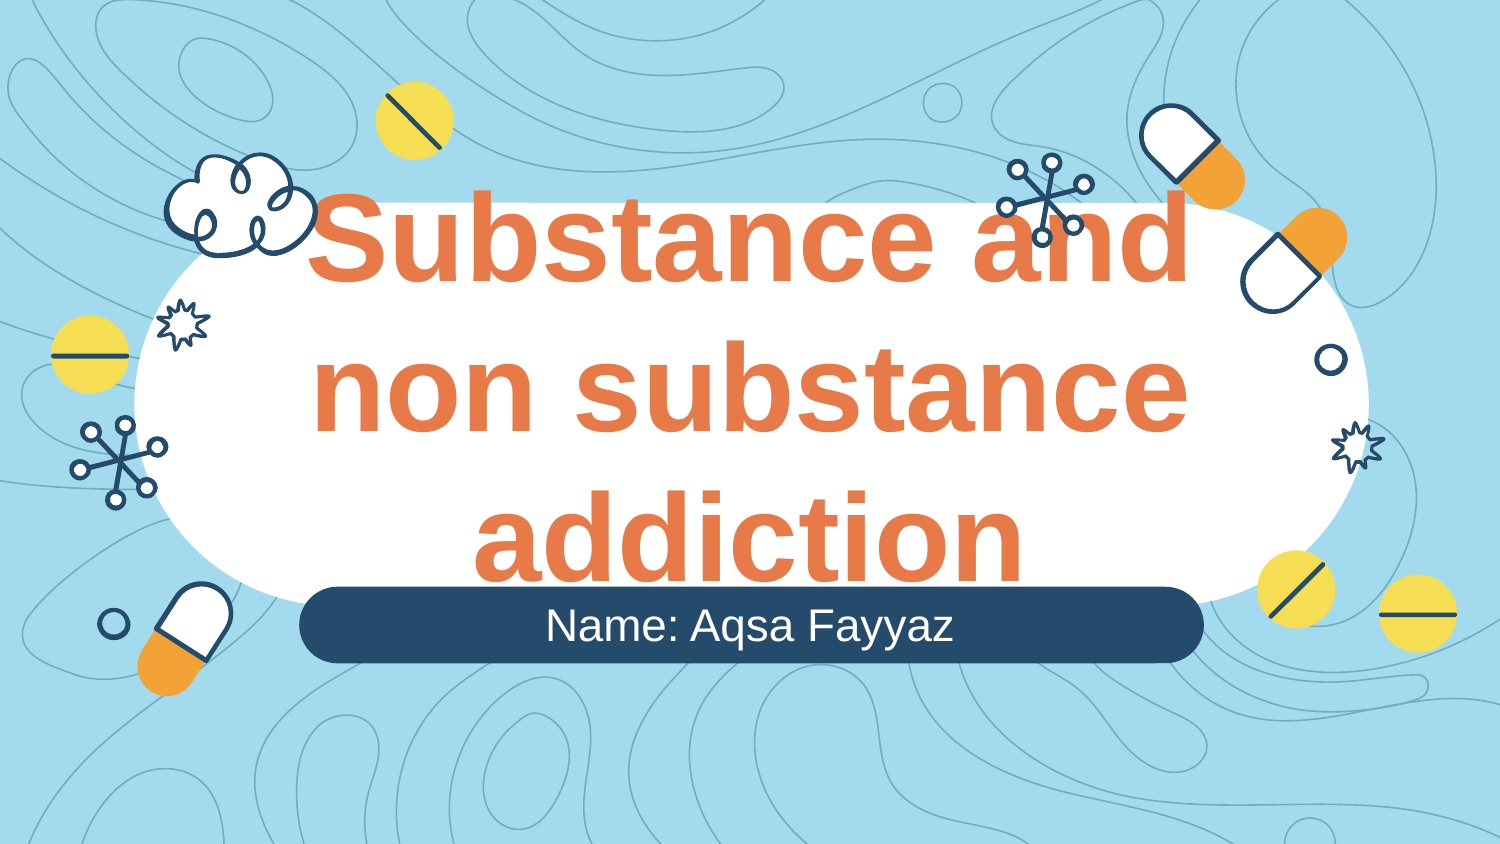

# Substance and non substance addiction

Name: Aqsa Fayyaz